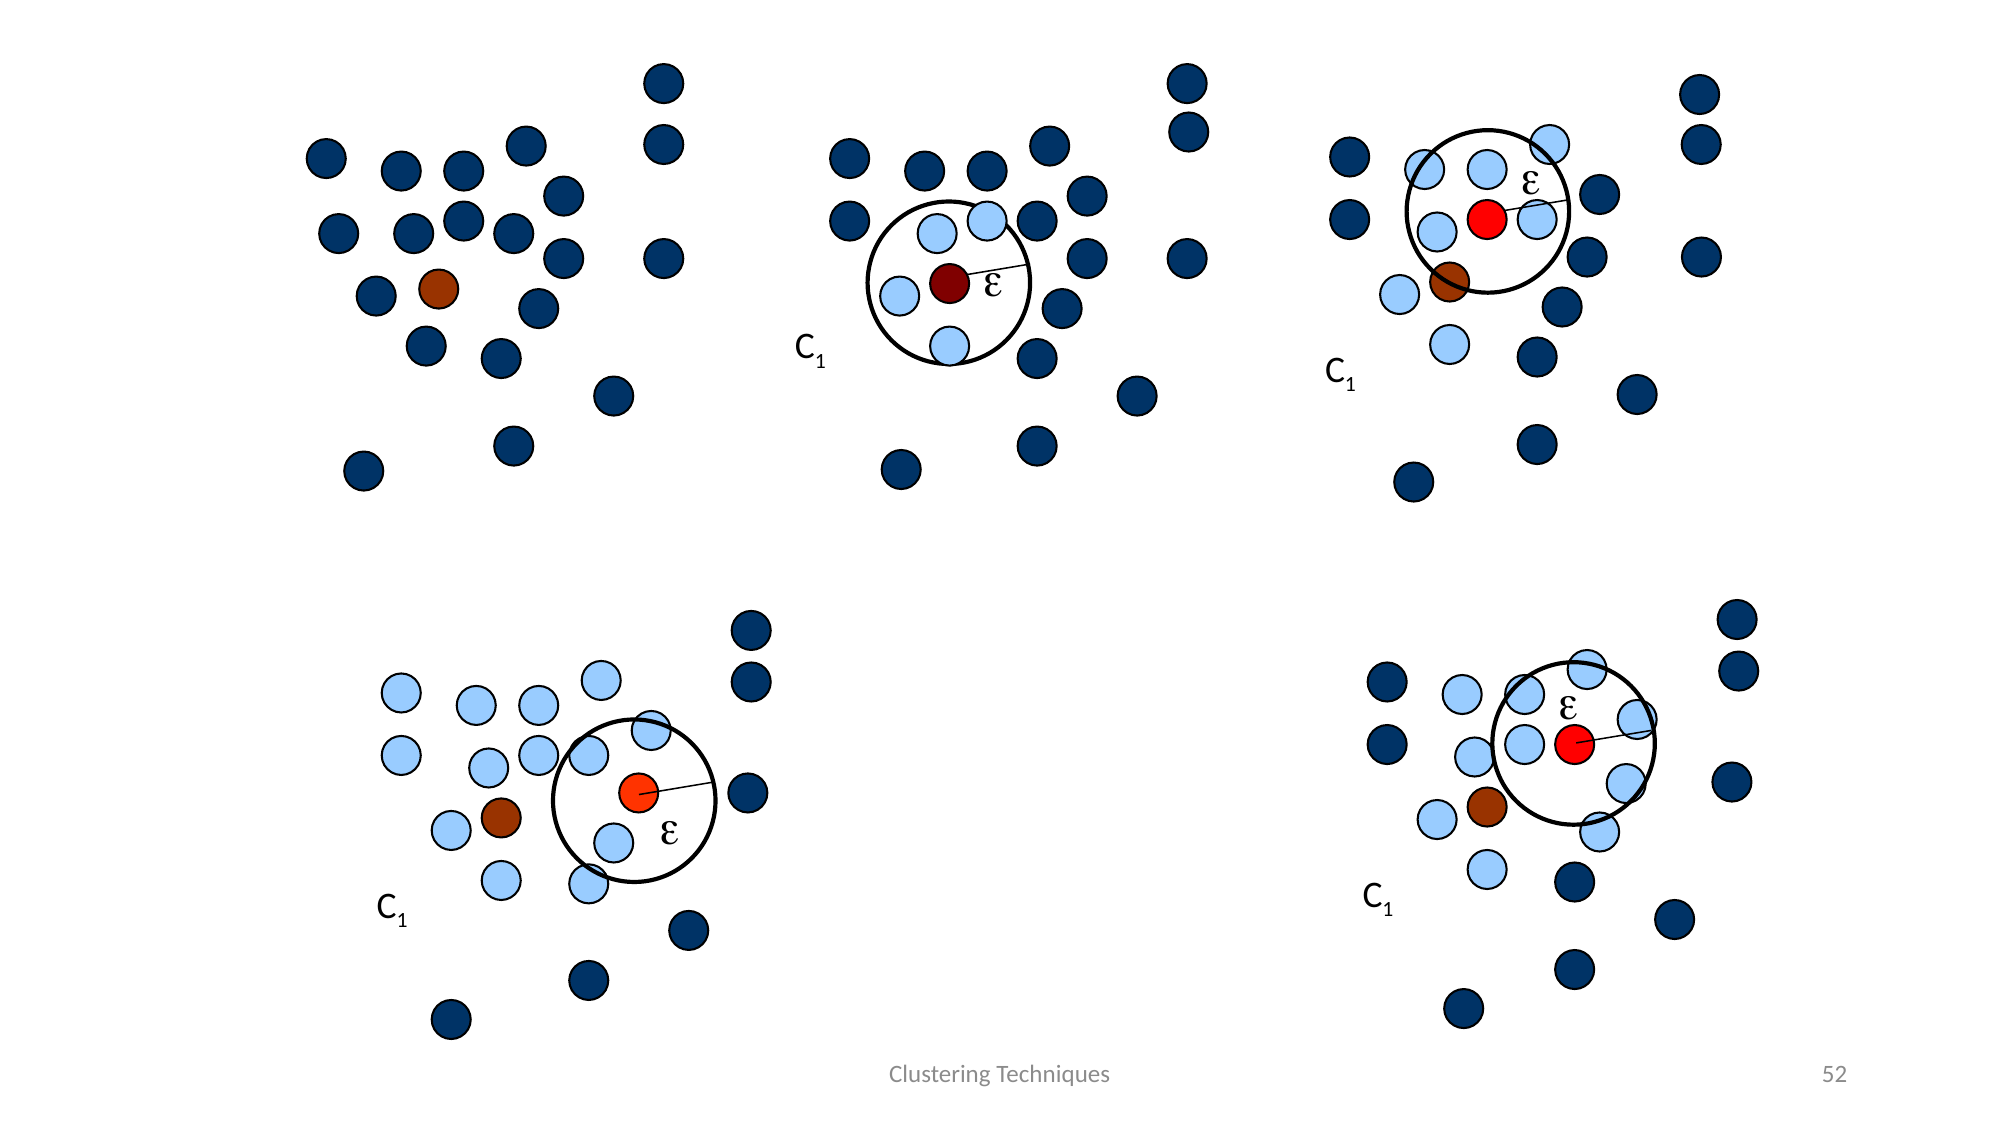

ε

C1

ε

C1

ε

C1

ε

C1

Clustering Techniques
52